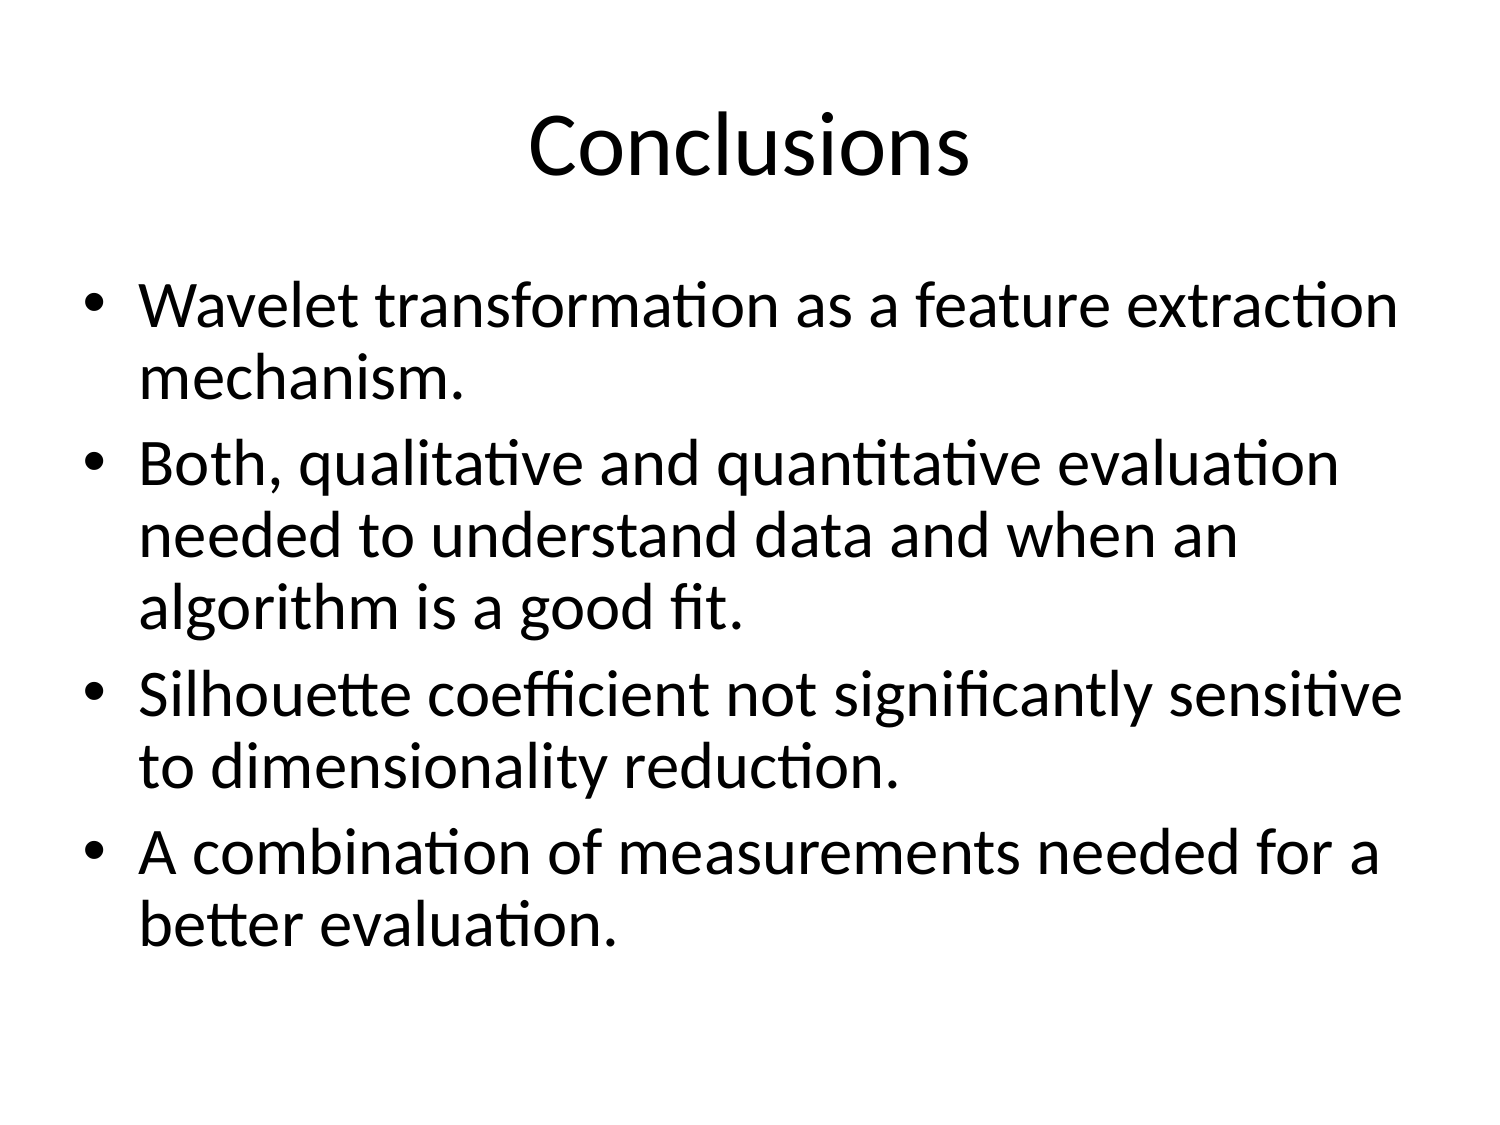

# Conclusions
Wavelet transformation as a feature extraction mechanism.
Both, qualitative and quantitative evaluation needed to understand data and when an algorithm is a good fit.
Silhouette coefficient not significantly sensitive to dimensionality reduction.
A combination of measurements needed for a better evaluation.